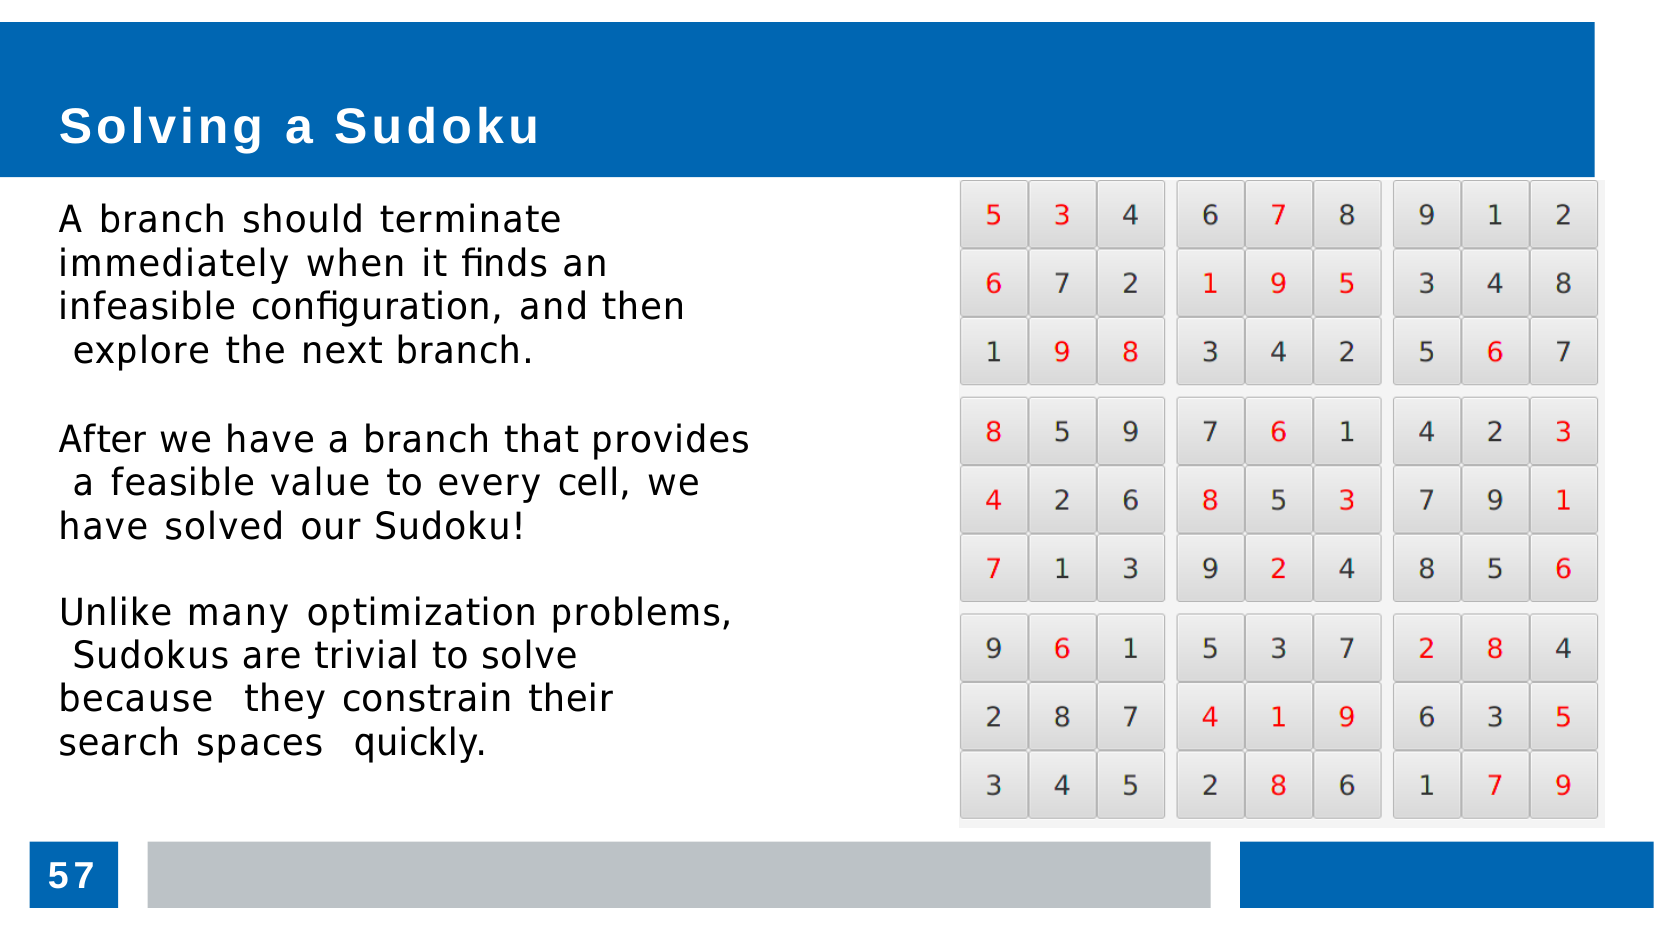

# Solving a Sudoku

A branch should terminate  immediately when it finds an  infeasible configuration, and then  explore the next branch.

After we have a branch that provides  a feasible value to every cell, we  have solved our Sudoku!

Unlike many optimization problems,  Sudokus are trivial to solve because  they constrain their search spaces  quickly.
57